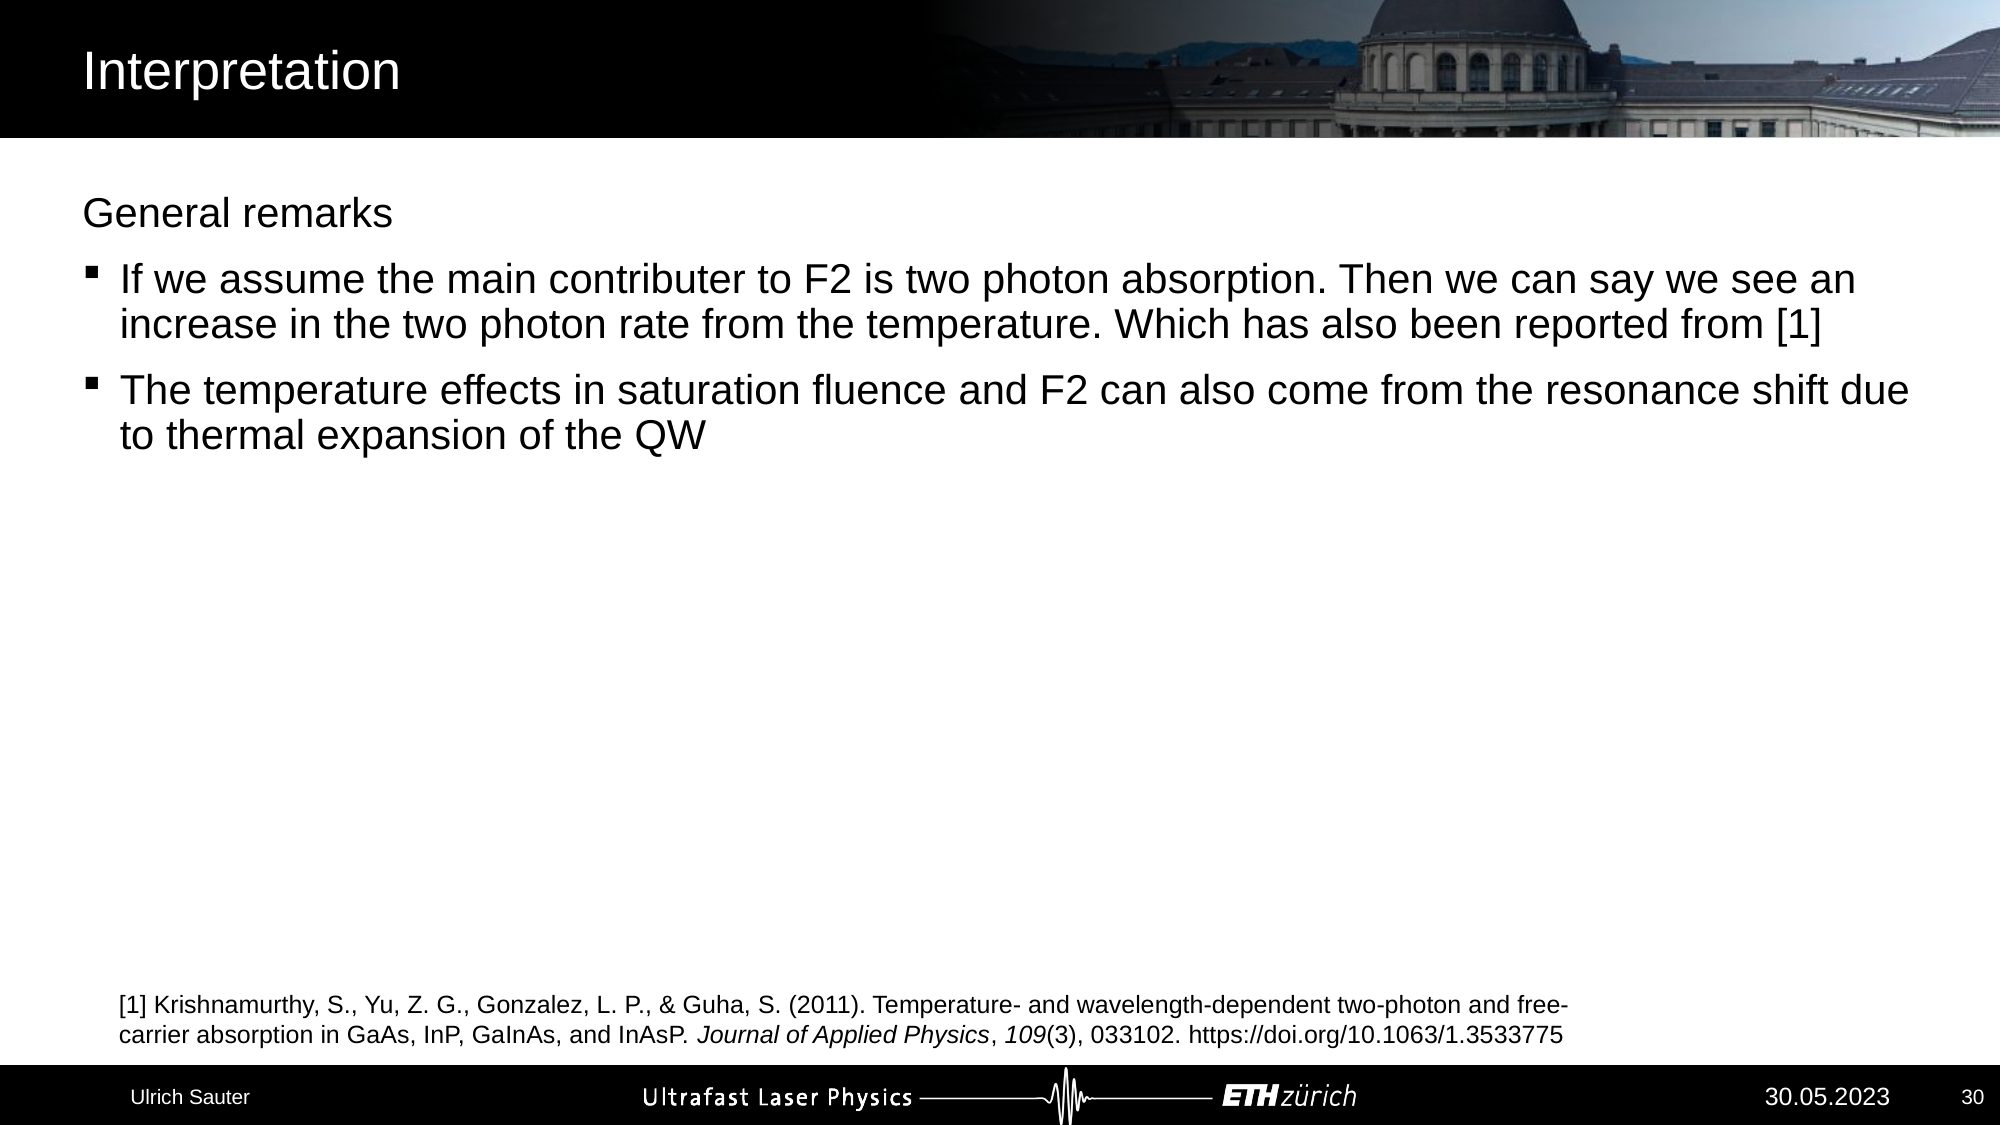

# Interpretation
General remarks
If we assume the main contributer to F2 is two photon absorption. Then we can say we see an increase in the two photon rate from the temperature. Which has also been reported from [1]
The temperature effects in saturation fluence and F2 can also come from the resonance shift due to thermal expansion of the QW

[1] Krishnamurthy, S., Yu, Z. G., Gonzalez, L. P., & Guha, S. (2011). Temperature- and wavelength-dependent two-photon and free-carrier absorption in GaAs, InP, GaInAs, and InAsP. Journal of Applied Physics, 109(3), 033102. https://doi.org/10.1063/1.3533775
30.05.2023
30
Ulrich Sauter